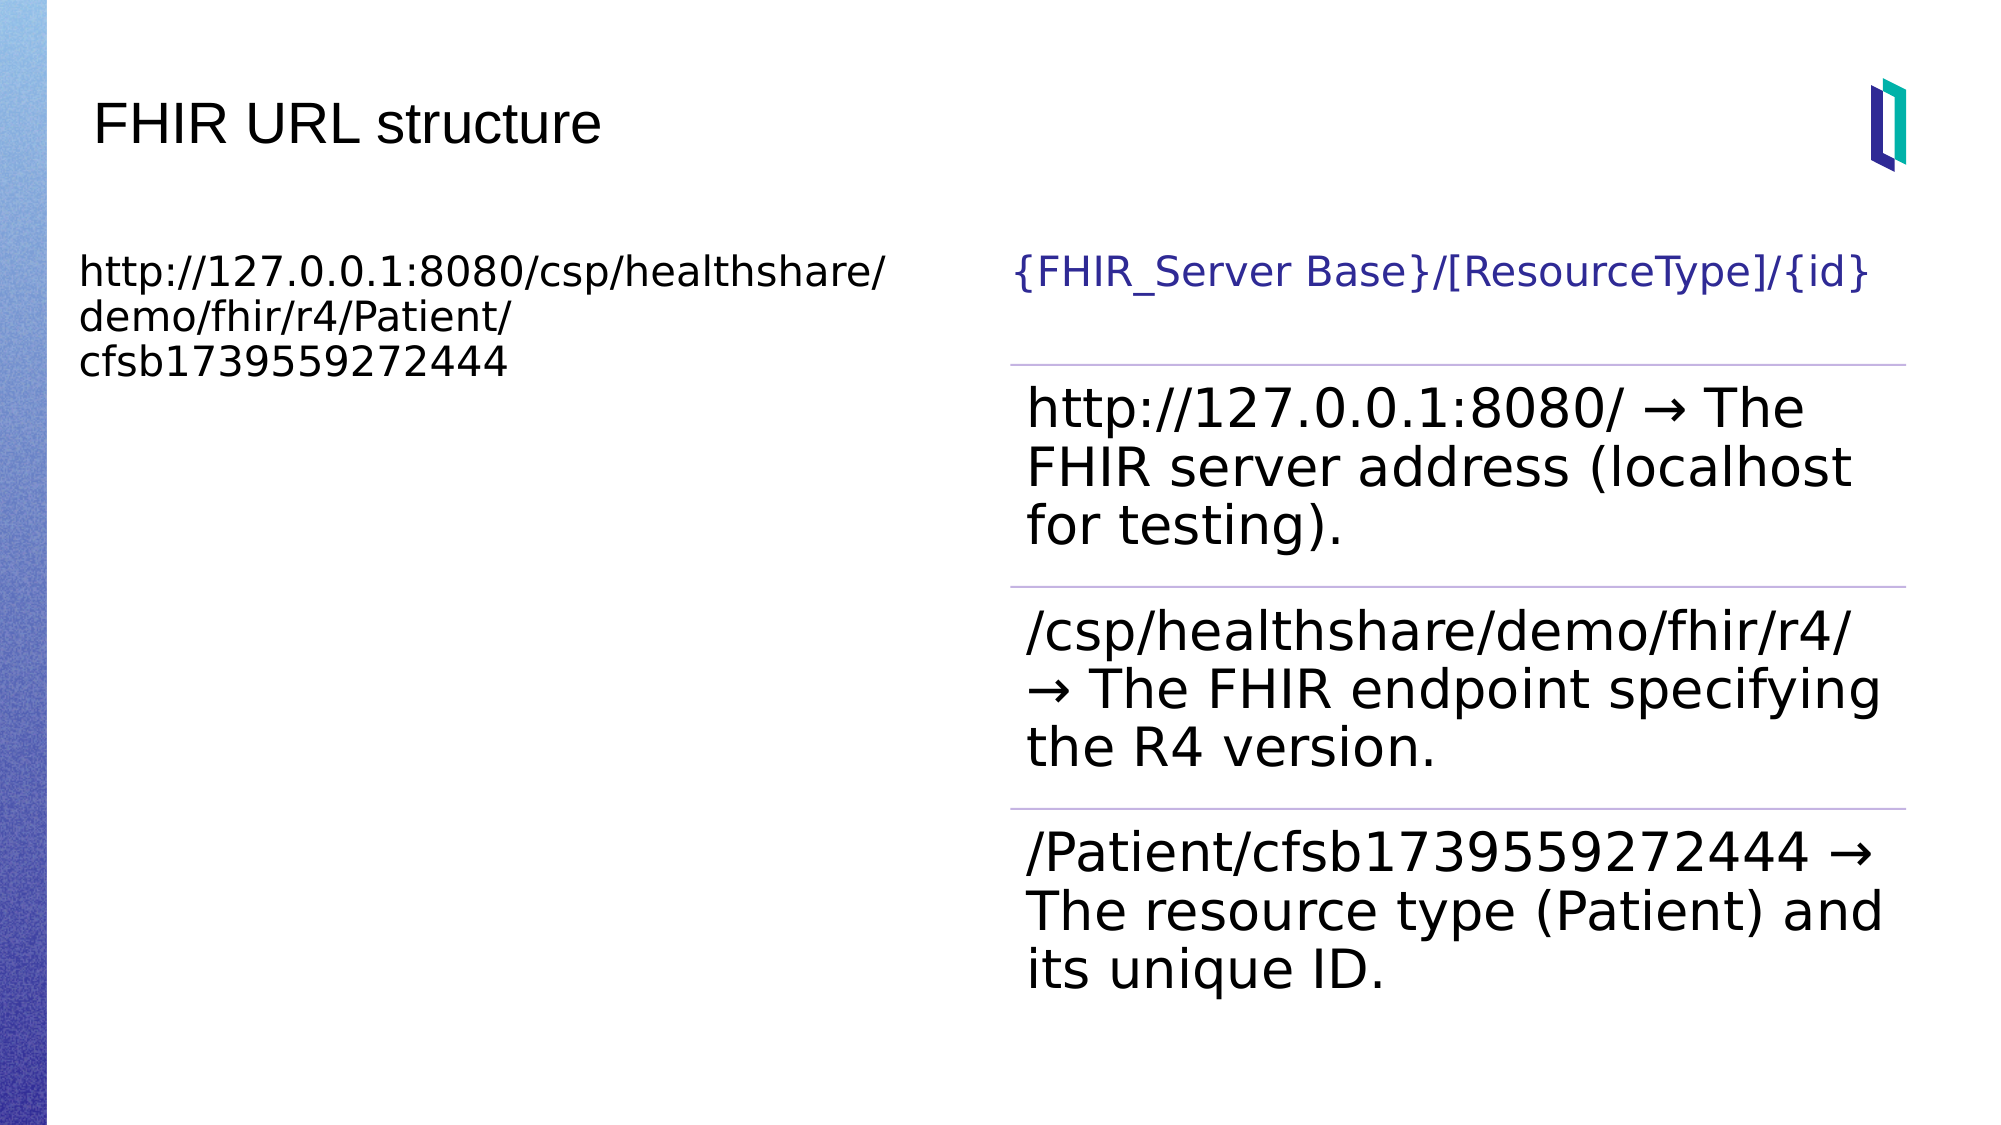

# FHIR URL structure
http://127.0.0.1:8080/csp/healthshare/demo/fhir/r4/Patient/cfsb1739559272444
{FHIR_Server Base}/[ResourceType]/{id}
http://127.0.0.1:8080/ → The FHIR server address (localhost for testing).
/csp/healthshare/demo/fhir/r4/ → The FHIR endpoint specifying the R4 version.
/Patient/cfsb1739559272444 → The resource type (Patient) and its unique ID.